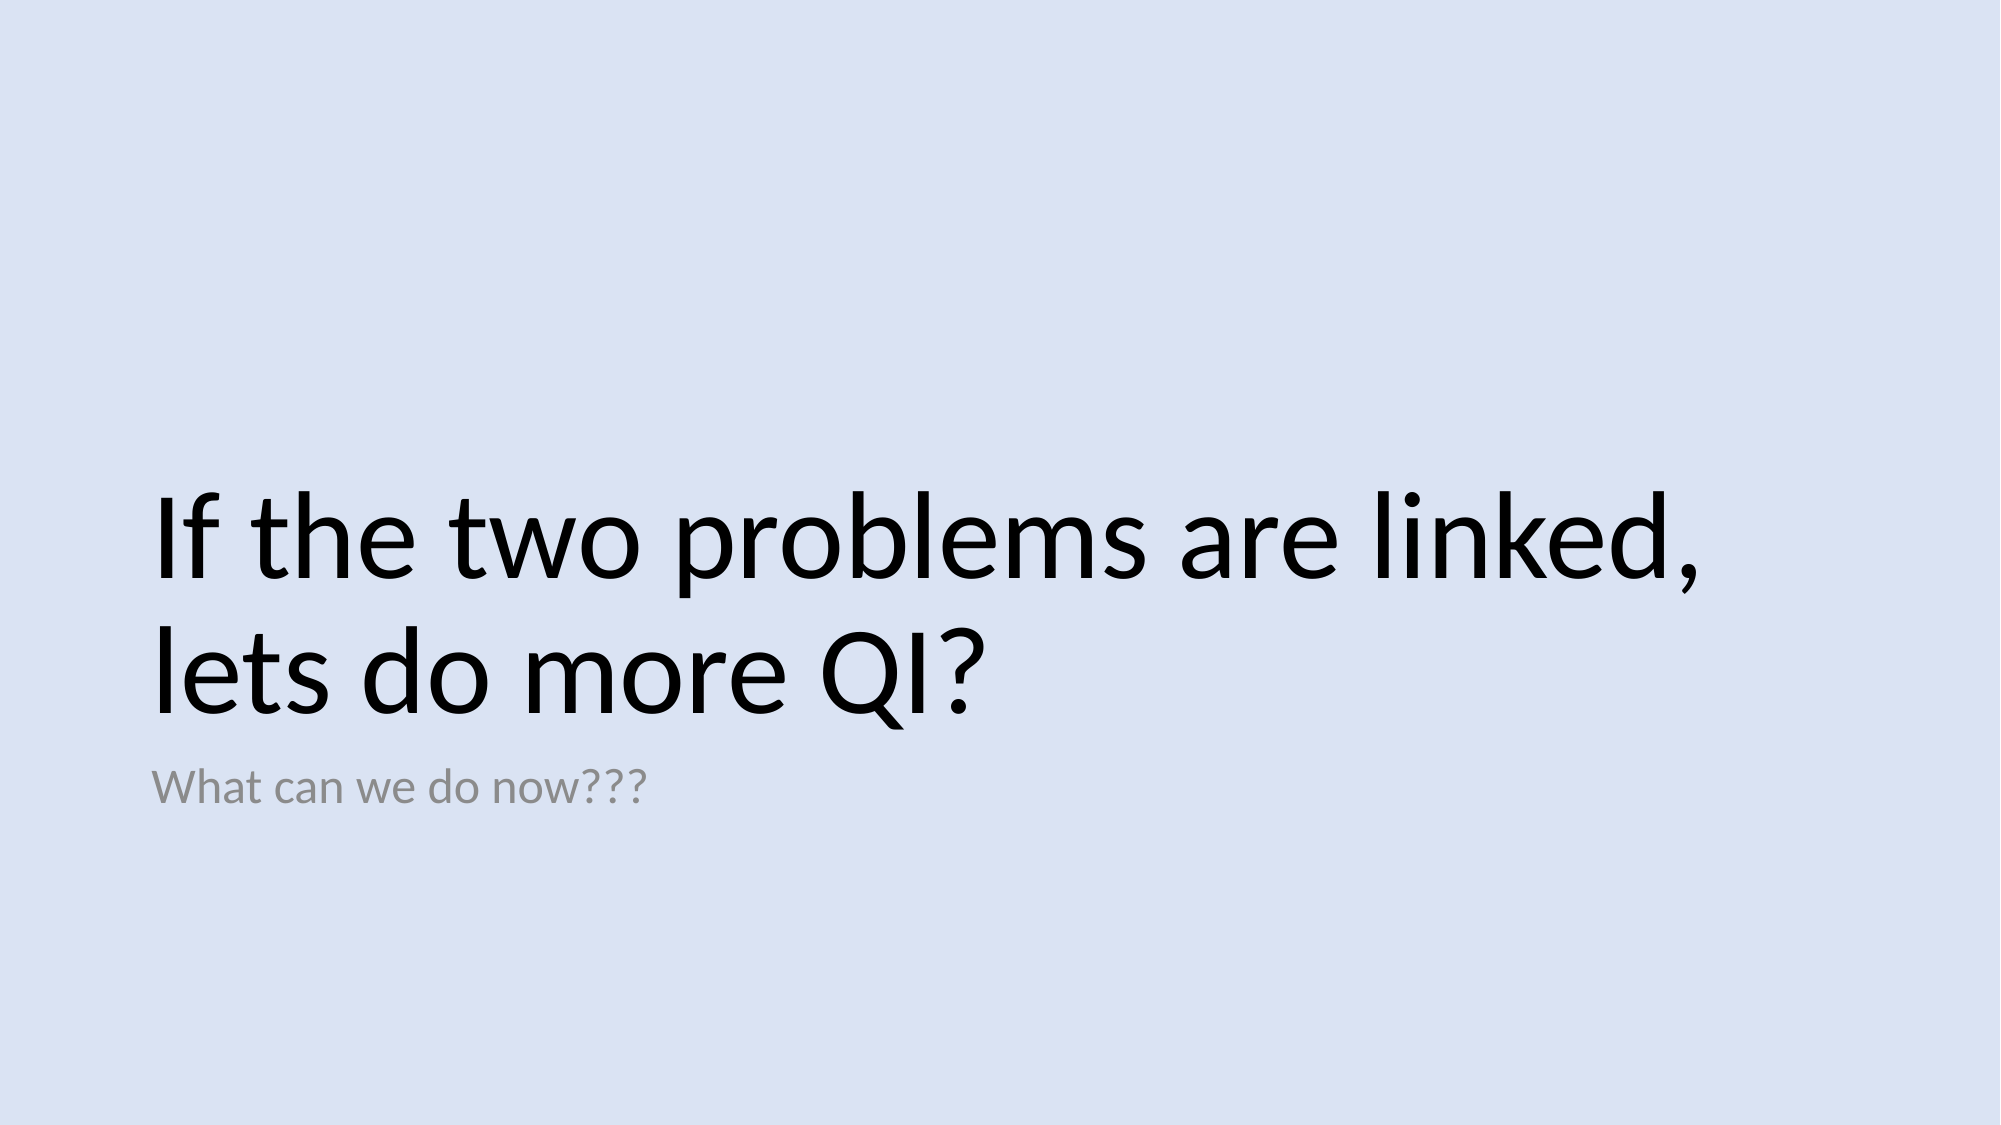

# If the two problems are linked, lets do more QI?
What can we do now???